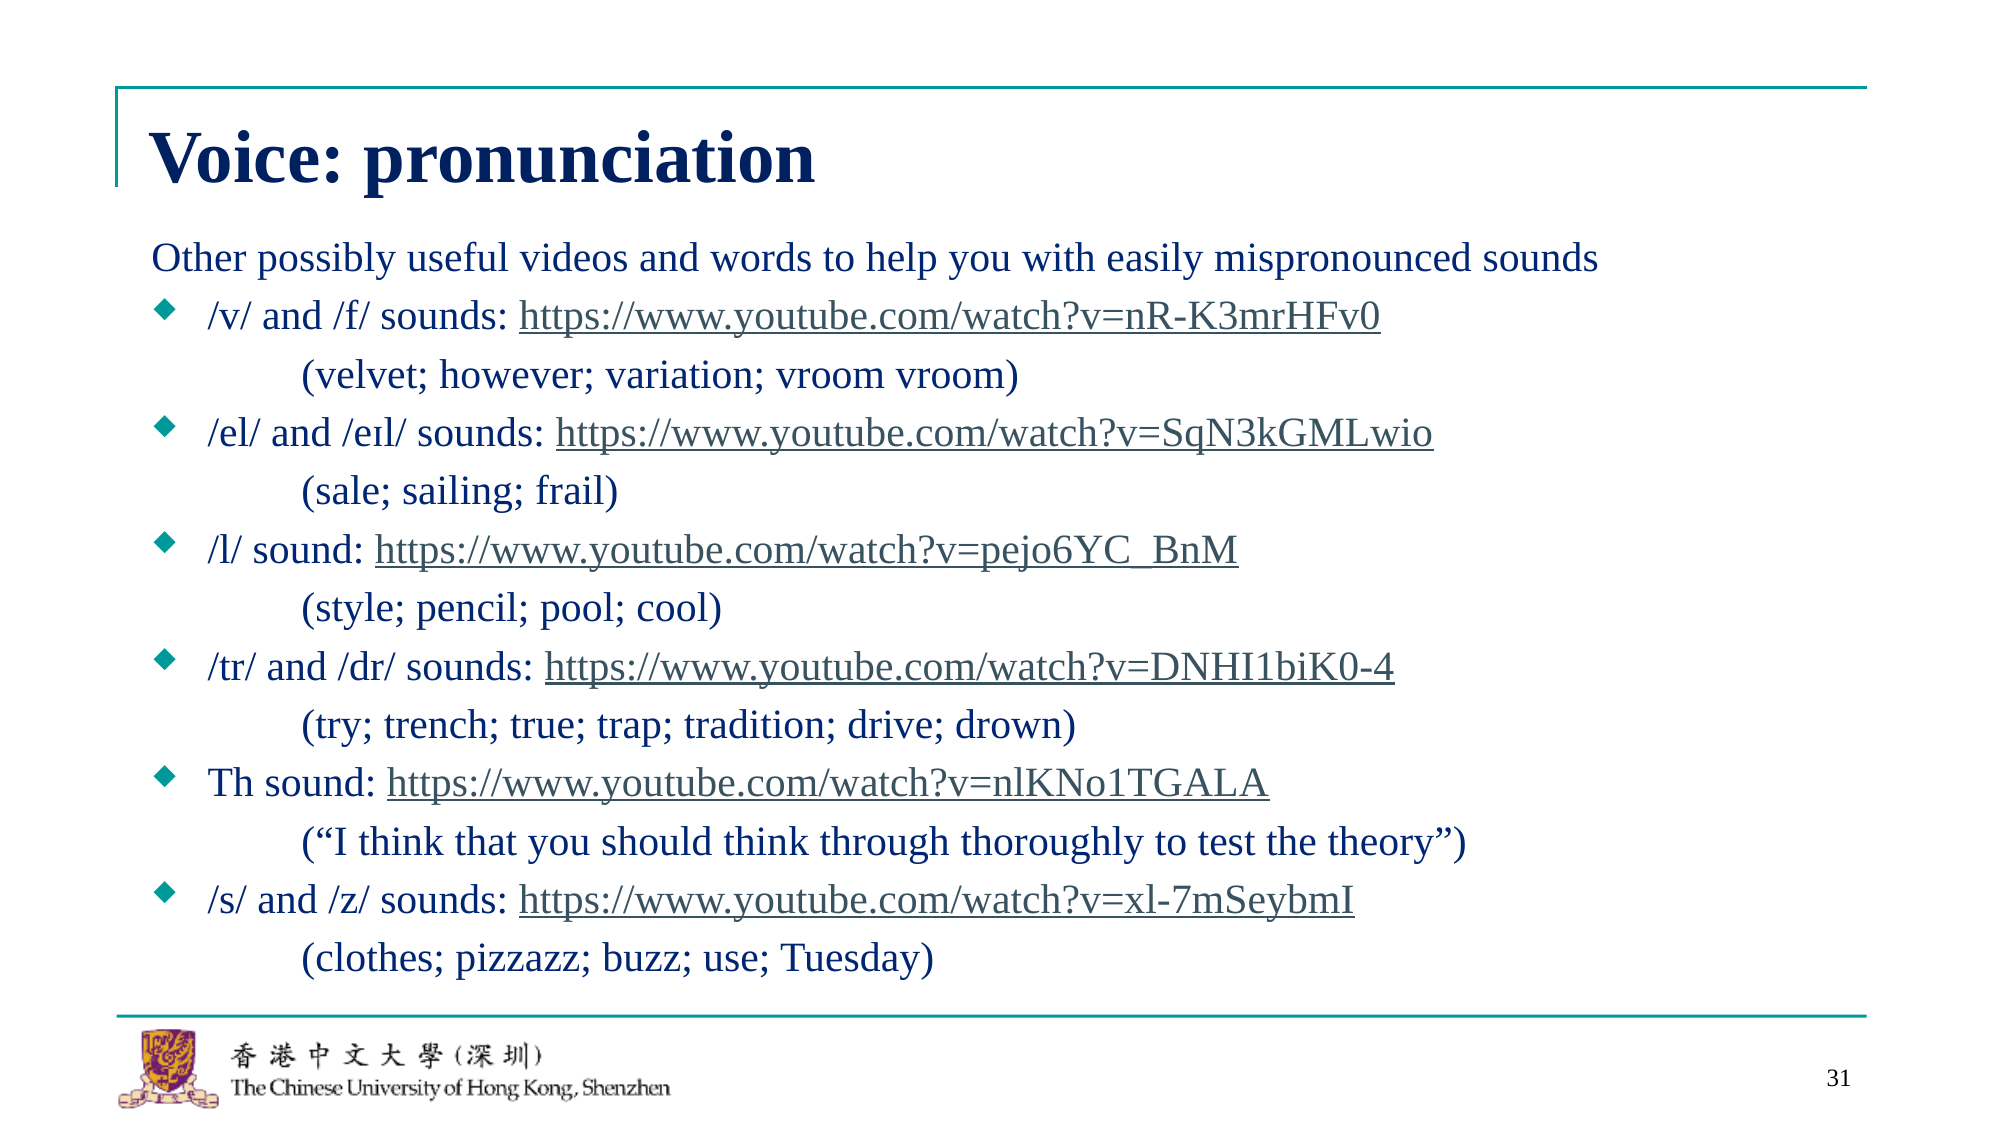

# Voice: pronunciation
Other possibly useful videos and words to help you with easily mispronounced sounds
/v/ and /f/ sounds: https://www.youtube.com/watch?v=nR-K3mrHFv0
	(velvet; however; variation; vroom vroom)
/el/ and /eɪl/ sounds: https://www.youtube.com/watch?v=SqN3kGMLwio
	(sale; sailing; frail)
/l/ sound: https://www.youtube.com/watch?v=pejo6YC_BnM
	(style; pencil; pool; cool)
/tr/ and /dr/ sounds: https://www.youtube.com/watch?v=DNHI1biK0-4
	(try; trench; true; trap; tradition; drive; drown)
Th sound: https://www.youtube.com/watch?v=nlKNo1TGALA
	(“I think that you should think through thoroughly to test the theory”)
/s/ and /z/ sounds: https://www.youtube.com/watch?v=xl-7mSeybmI
	(clothes; pizzazz; buzz; use; Tuesday)

31